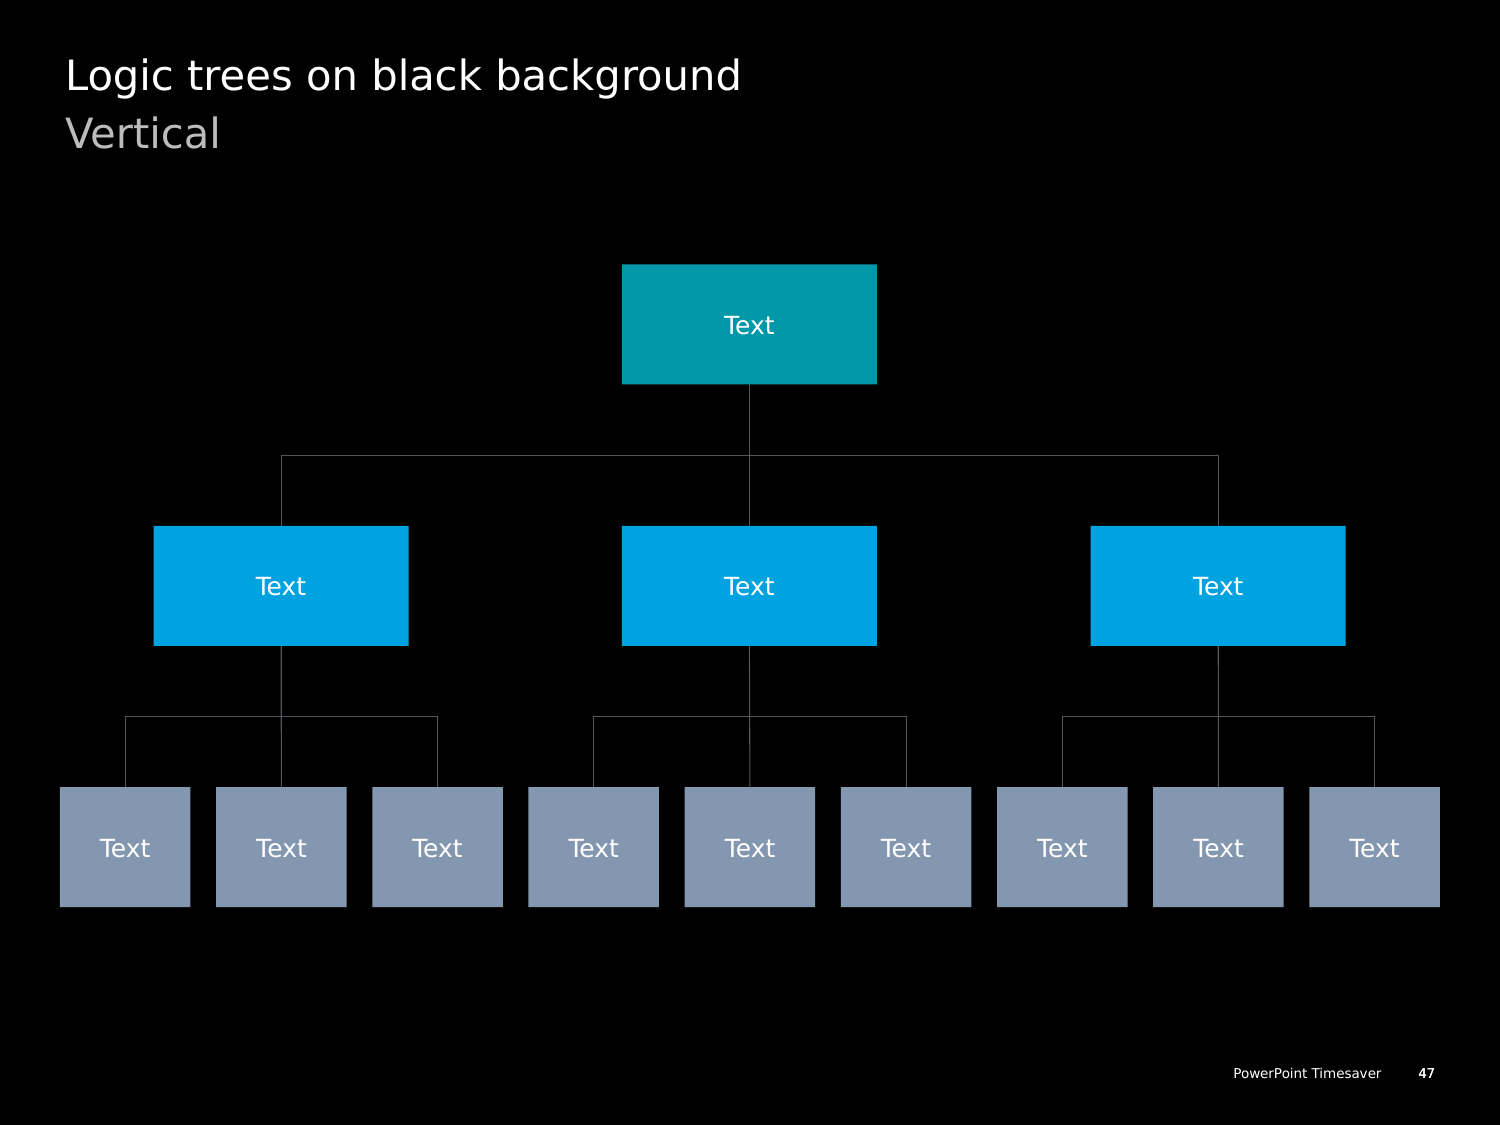

# Logic trees on black background
Vertical
Text
Text
Text
Text
Text
Text
Text
Text
Text
Text
Text
Text
Text